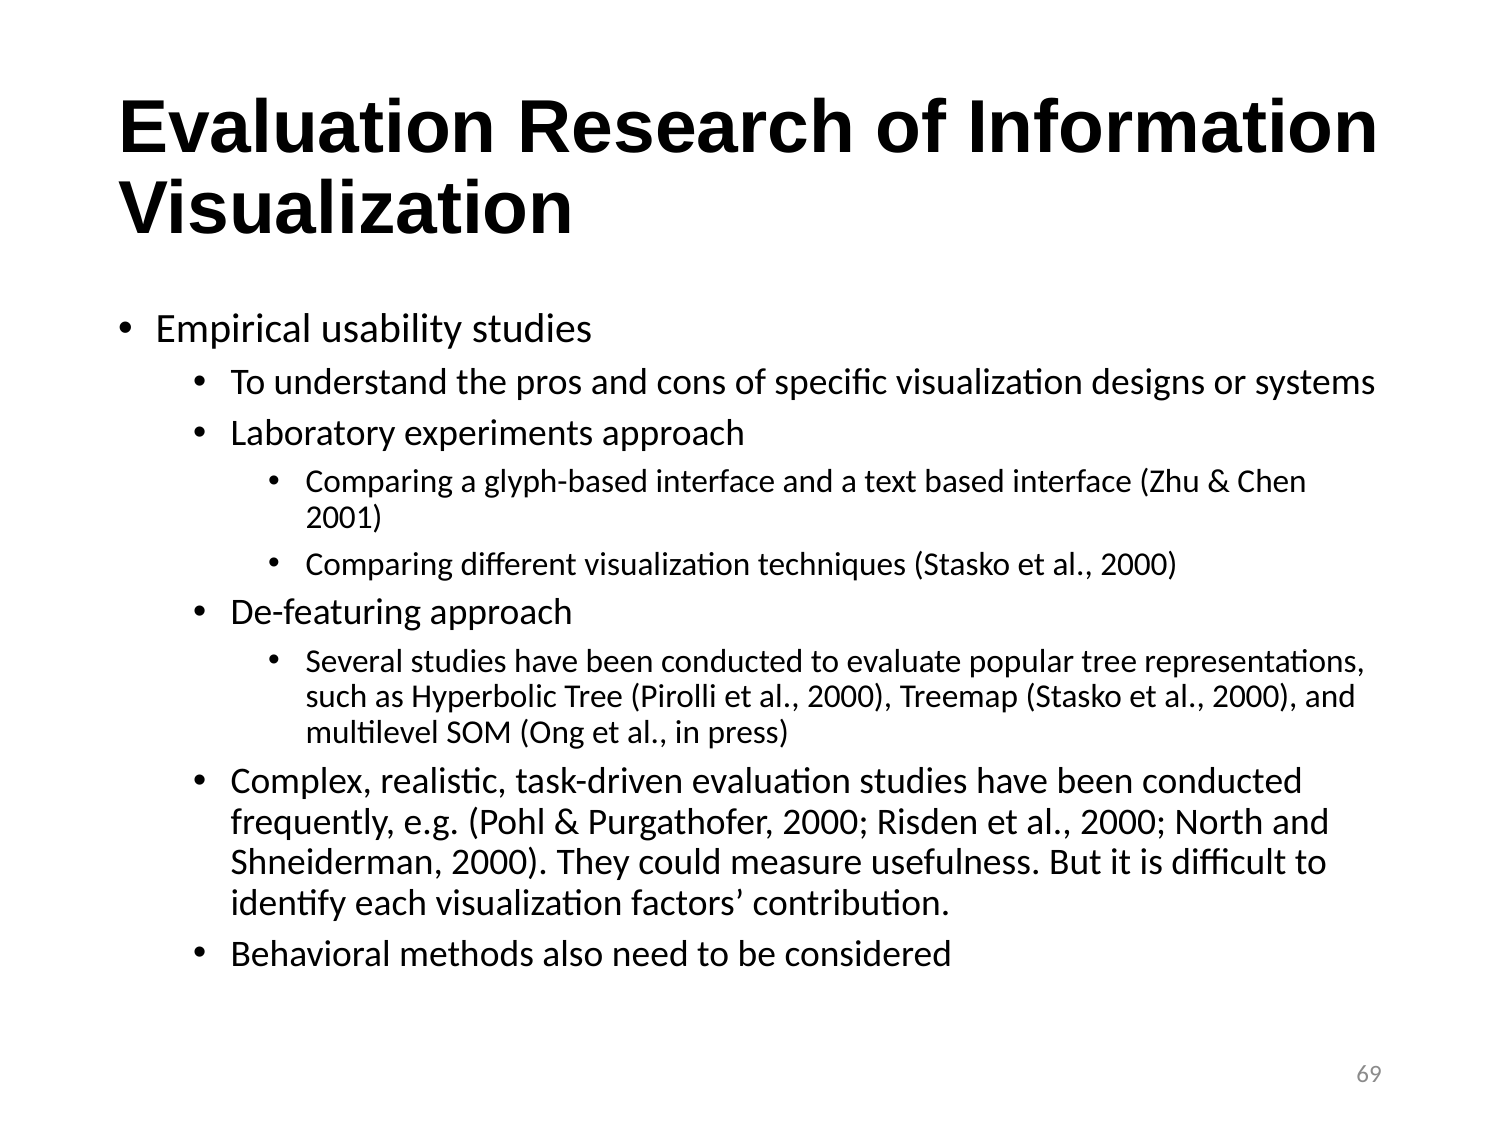

# Evaluation Research of Information Visualization
Empirical usability studies
To understand the pros and cons of specific visualization designs or systems
Laboratory experiments approach
Comparing a glyph-based interface and a text based interface (Zhu & Chen 2001)
Comparing different visualization techniques (Stasko et al., 2000)
De-featuring approach
Several studies have been conducted to evaluate popular tree representations, such as Hyperbolic Tree (Pirolli et al., 2000), Treemap (Stasko et al., 2000), and multilevel SOM (Ong et al., in press)
Complex, realistic, task-driven evaluation studies have been conducted frequently, e.g. (Pohl & Purgathofer, 2000; Risden et al., 2000; North and Shneiderman, 2000). They could measure usefulness. But it is difficult to identify each visualization factors’ contribution.
Behavioral methods also need to be considered
69